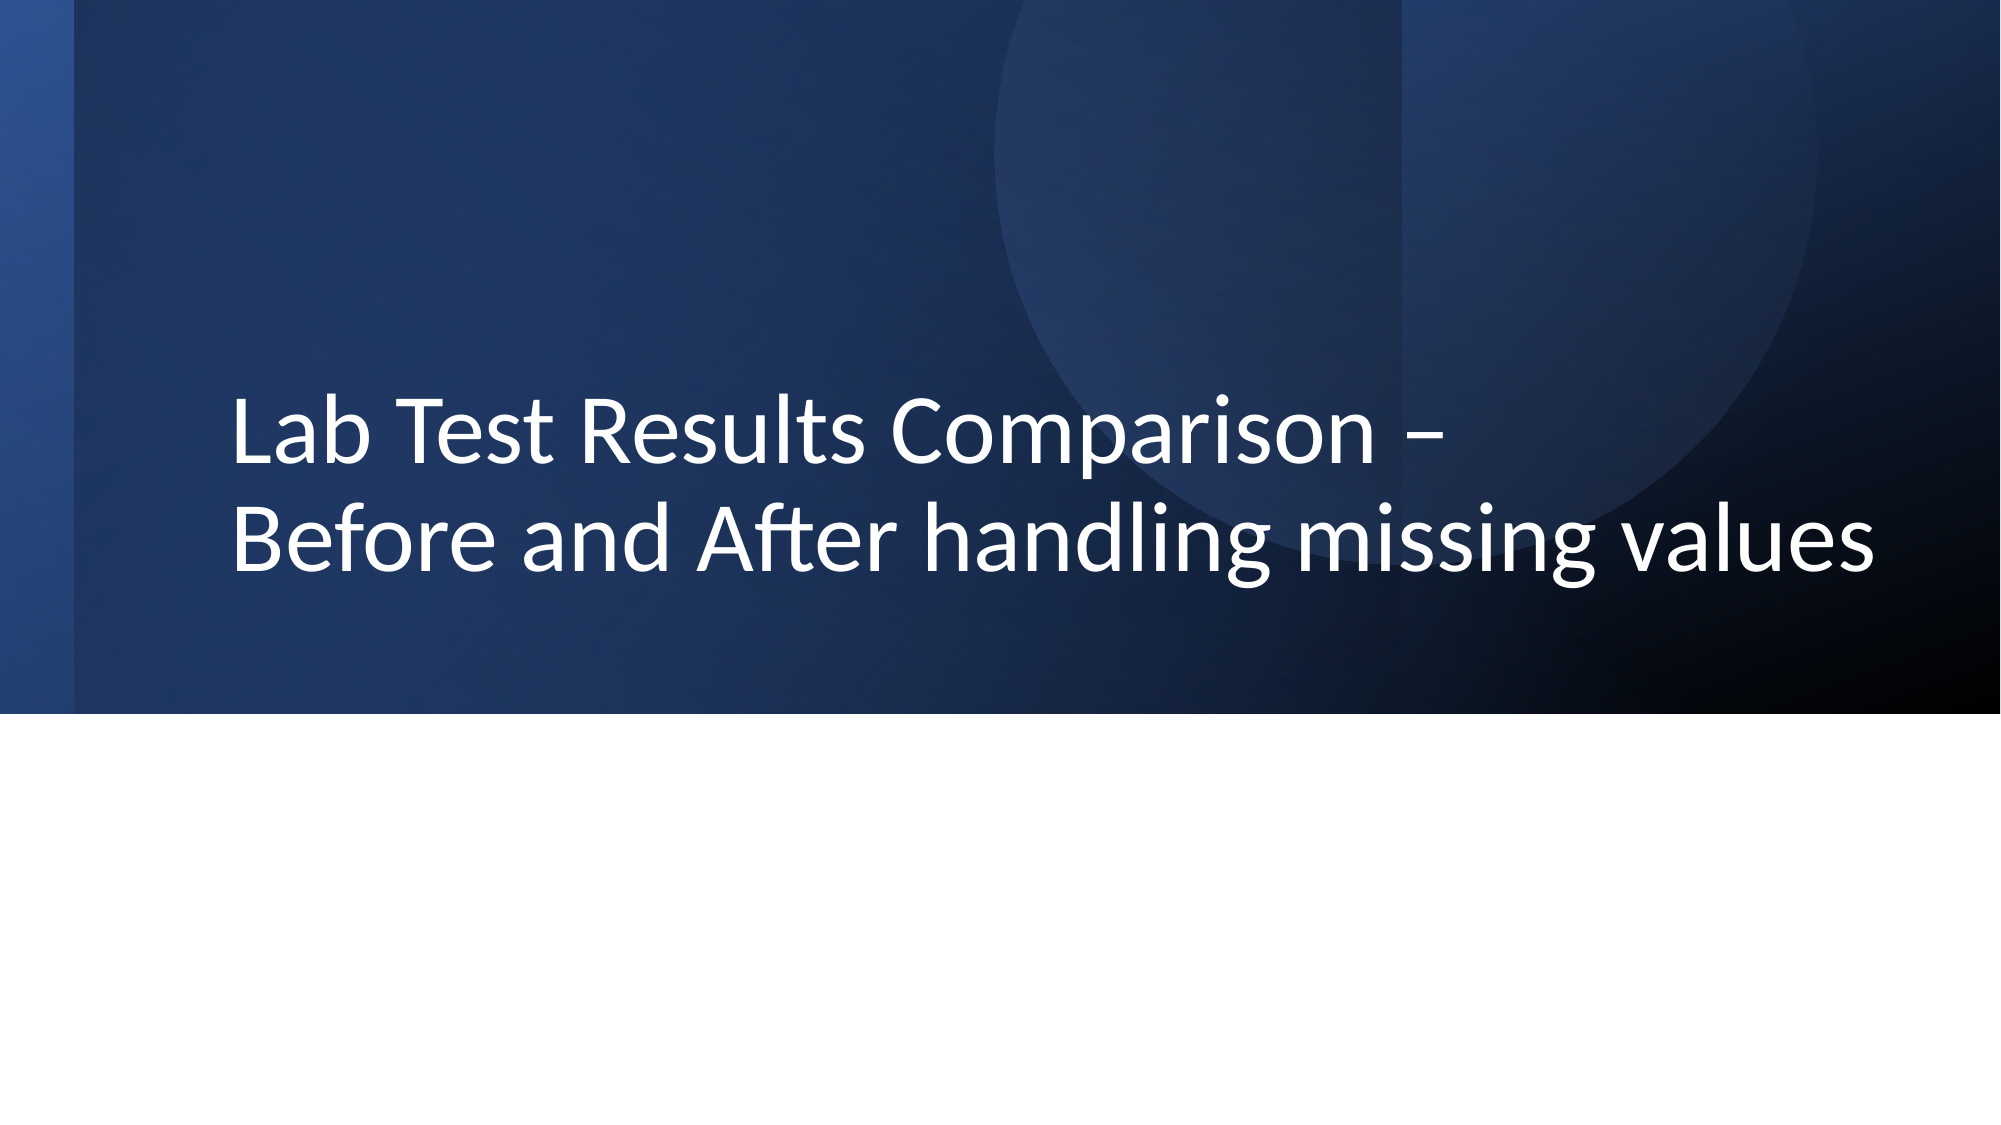

# Lab Test Results Comparison – Before and After handling missing values